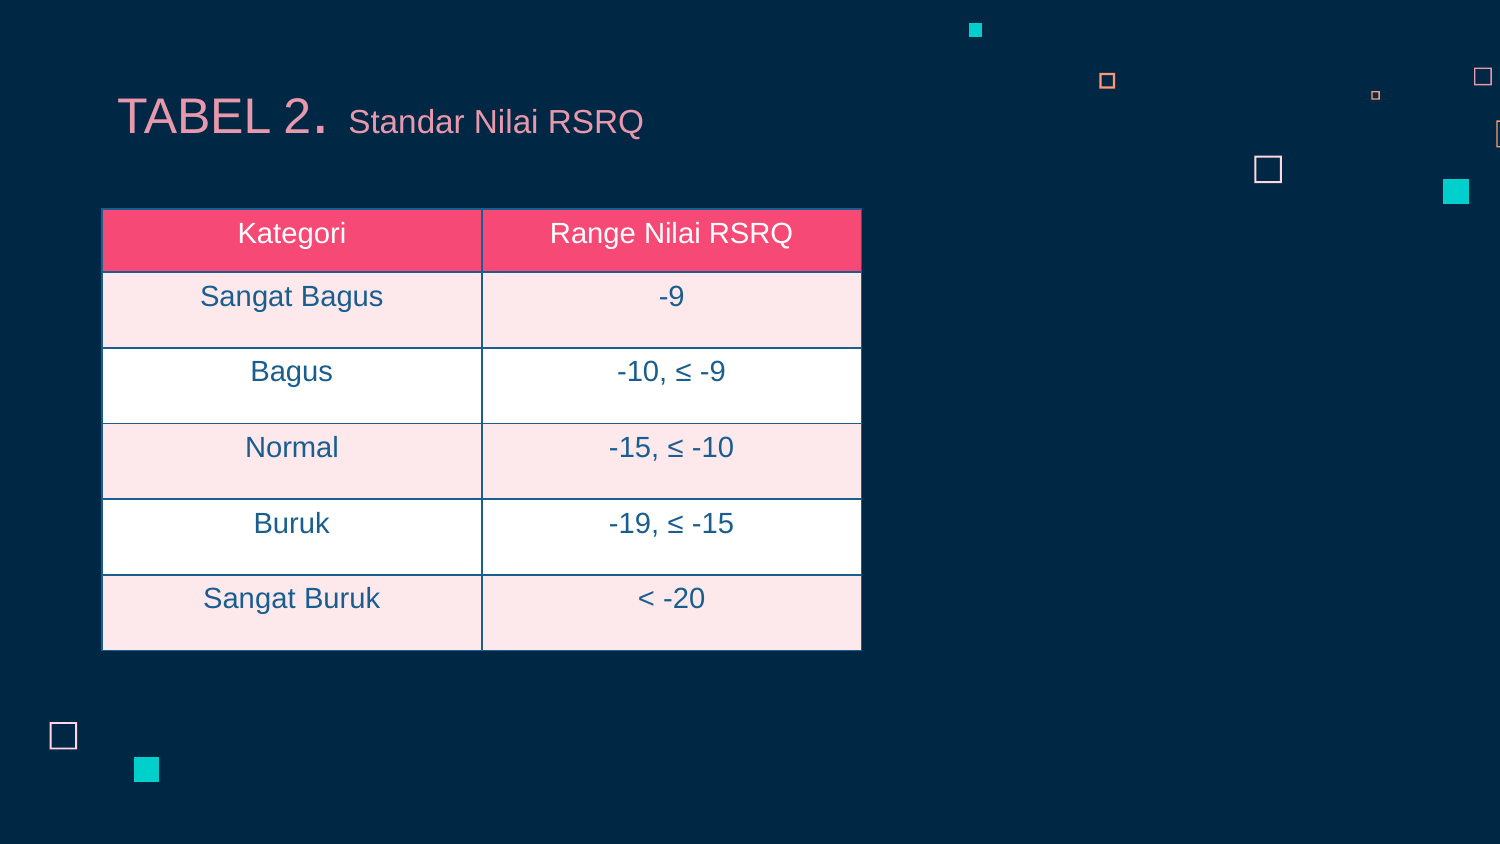

TABEL 2. Standar Nilai RSRQ
| Kategori | Range Nilai RSRQ |
| --- | --- |
| Sangat Bagus | -9 |
| Bagus | -10, ≤ -9 |
| Normal | -15, ≤ -10 |
| Buruk | -19, ≤ -15 |
| Sangat Buruk | < -20 |